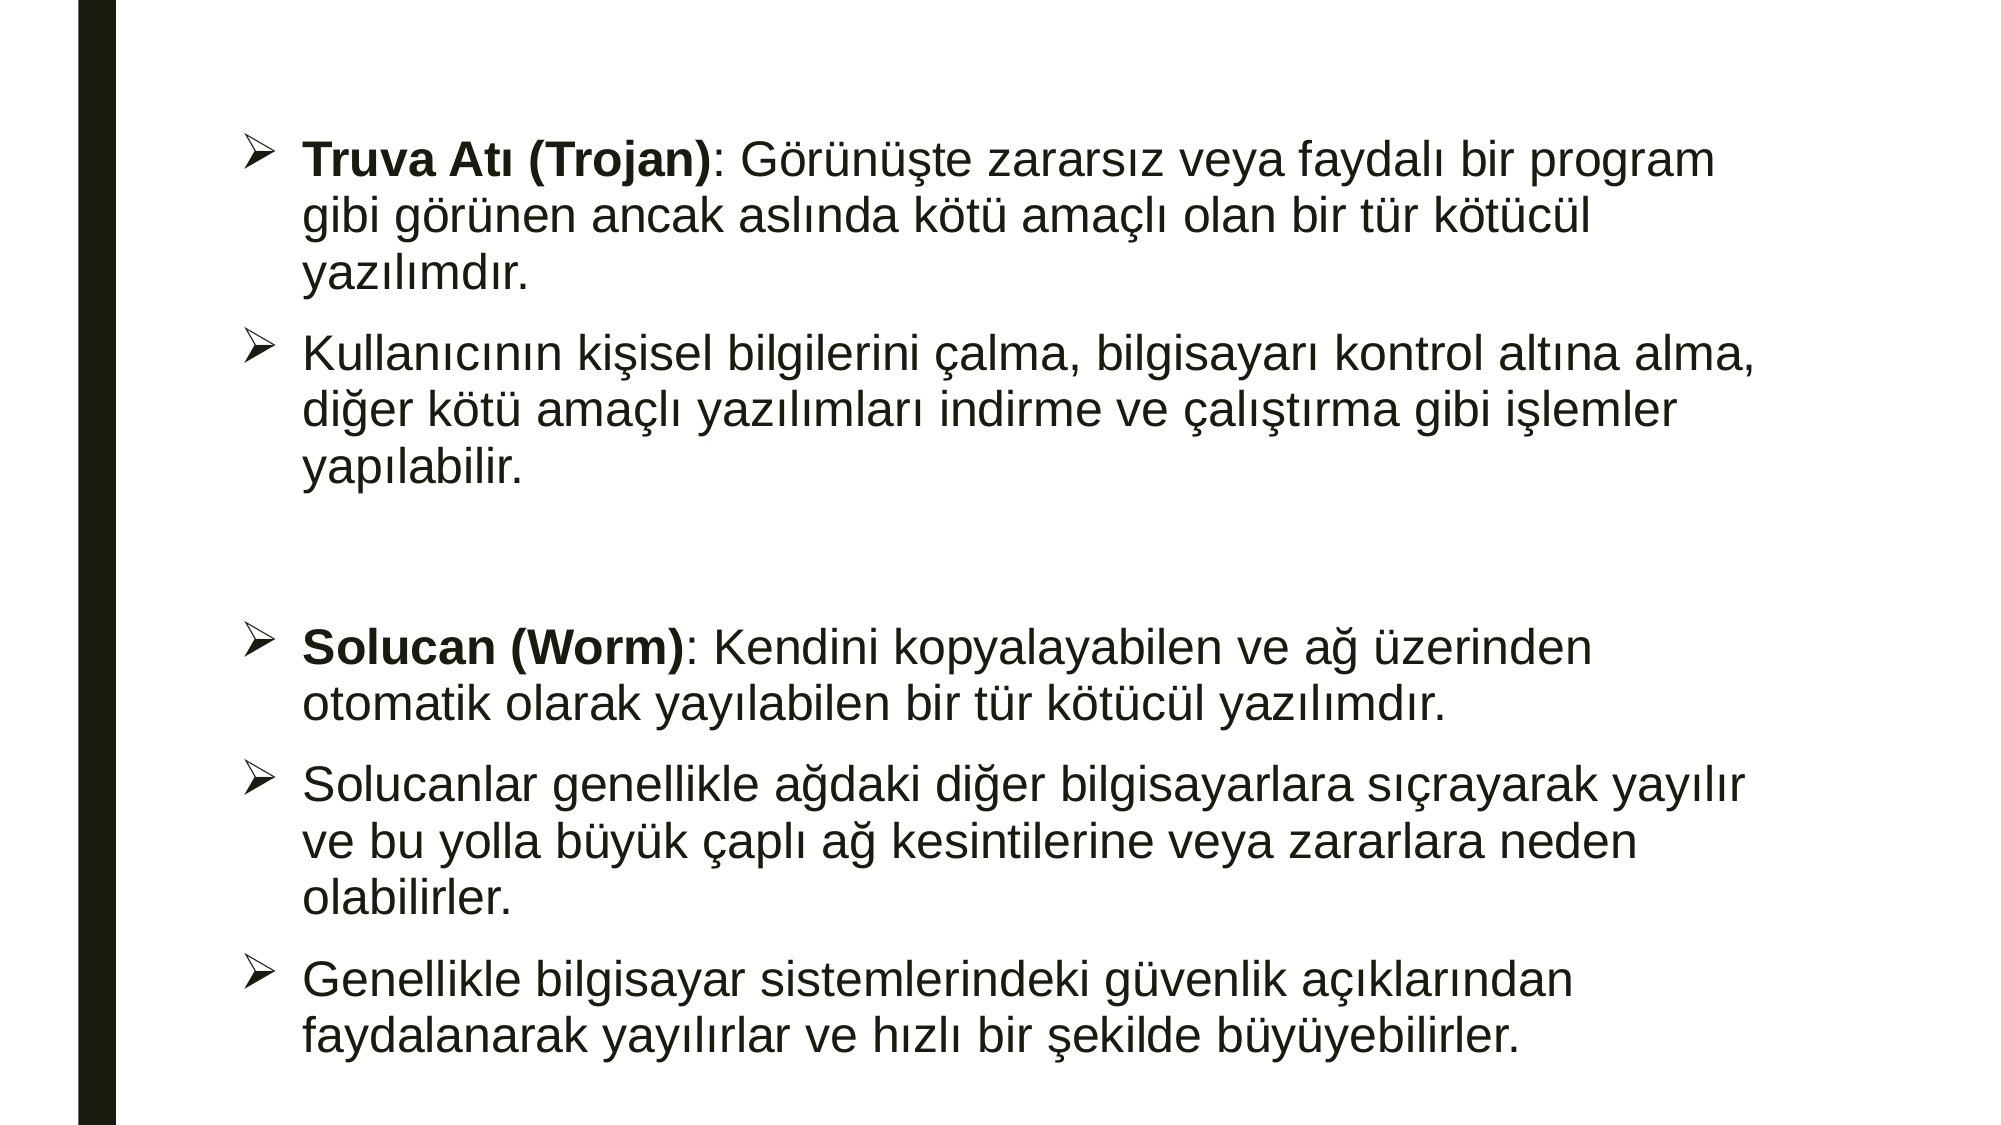

Truva Atı (Trojan): Görünüşte zararsız veya faydalı bir program gibi görünen ancak aslında kötü amaçlı olan bir tür kötücül yazılımdır.
Kullanıcının kişisel bilgilerini çalma, bilgisayarı kontrol altına alma, diğer kötü amaçlı yazılımları indirme ve çalıştırma gibi işlemler yapılabilir.

Solucan (Worm): Kendini kopyalayabilen ve ağ üzerinden otomatik olarak yayılabilen bir tür kötücül yazılımdır.
Solucanlar genellikle ağdaki diğer bilgisayarlara sıçrayarak yayılır ve bu yolla büyük çaplı ağ kesintilerine veya zararlara neden olabilirler.
Genellikle bilgisayar sistemlerindeki güvenlik açıklarından faydalanarak yayılırlar ve hızlı bir şekilde büyüyebilirler.